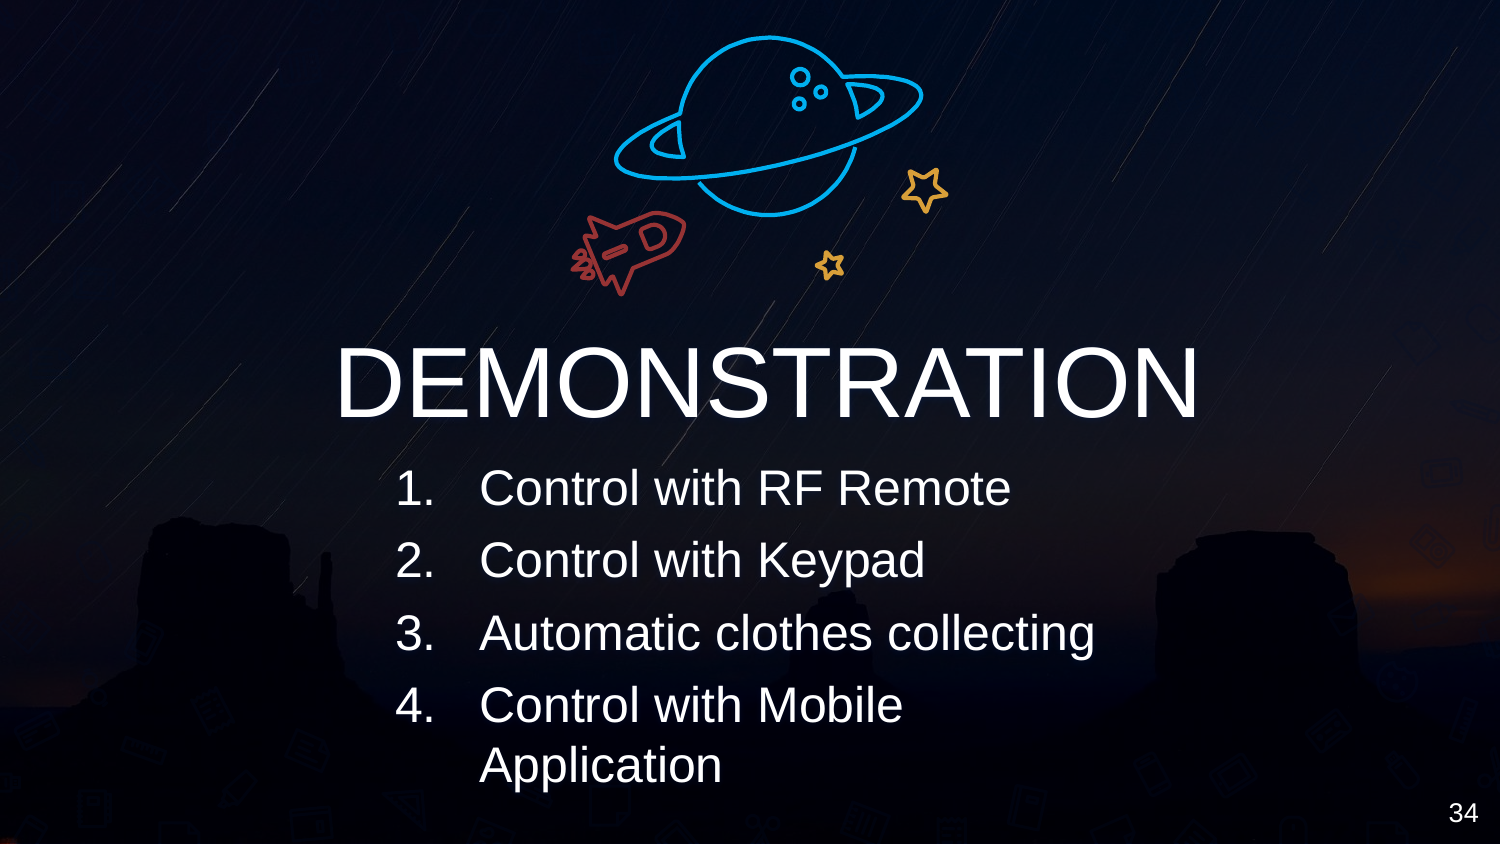

DEMONSTRATION
Control with RF Remote
Control with Keypad
Automatic clothes collecting
Control with Mobile Application
34